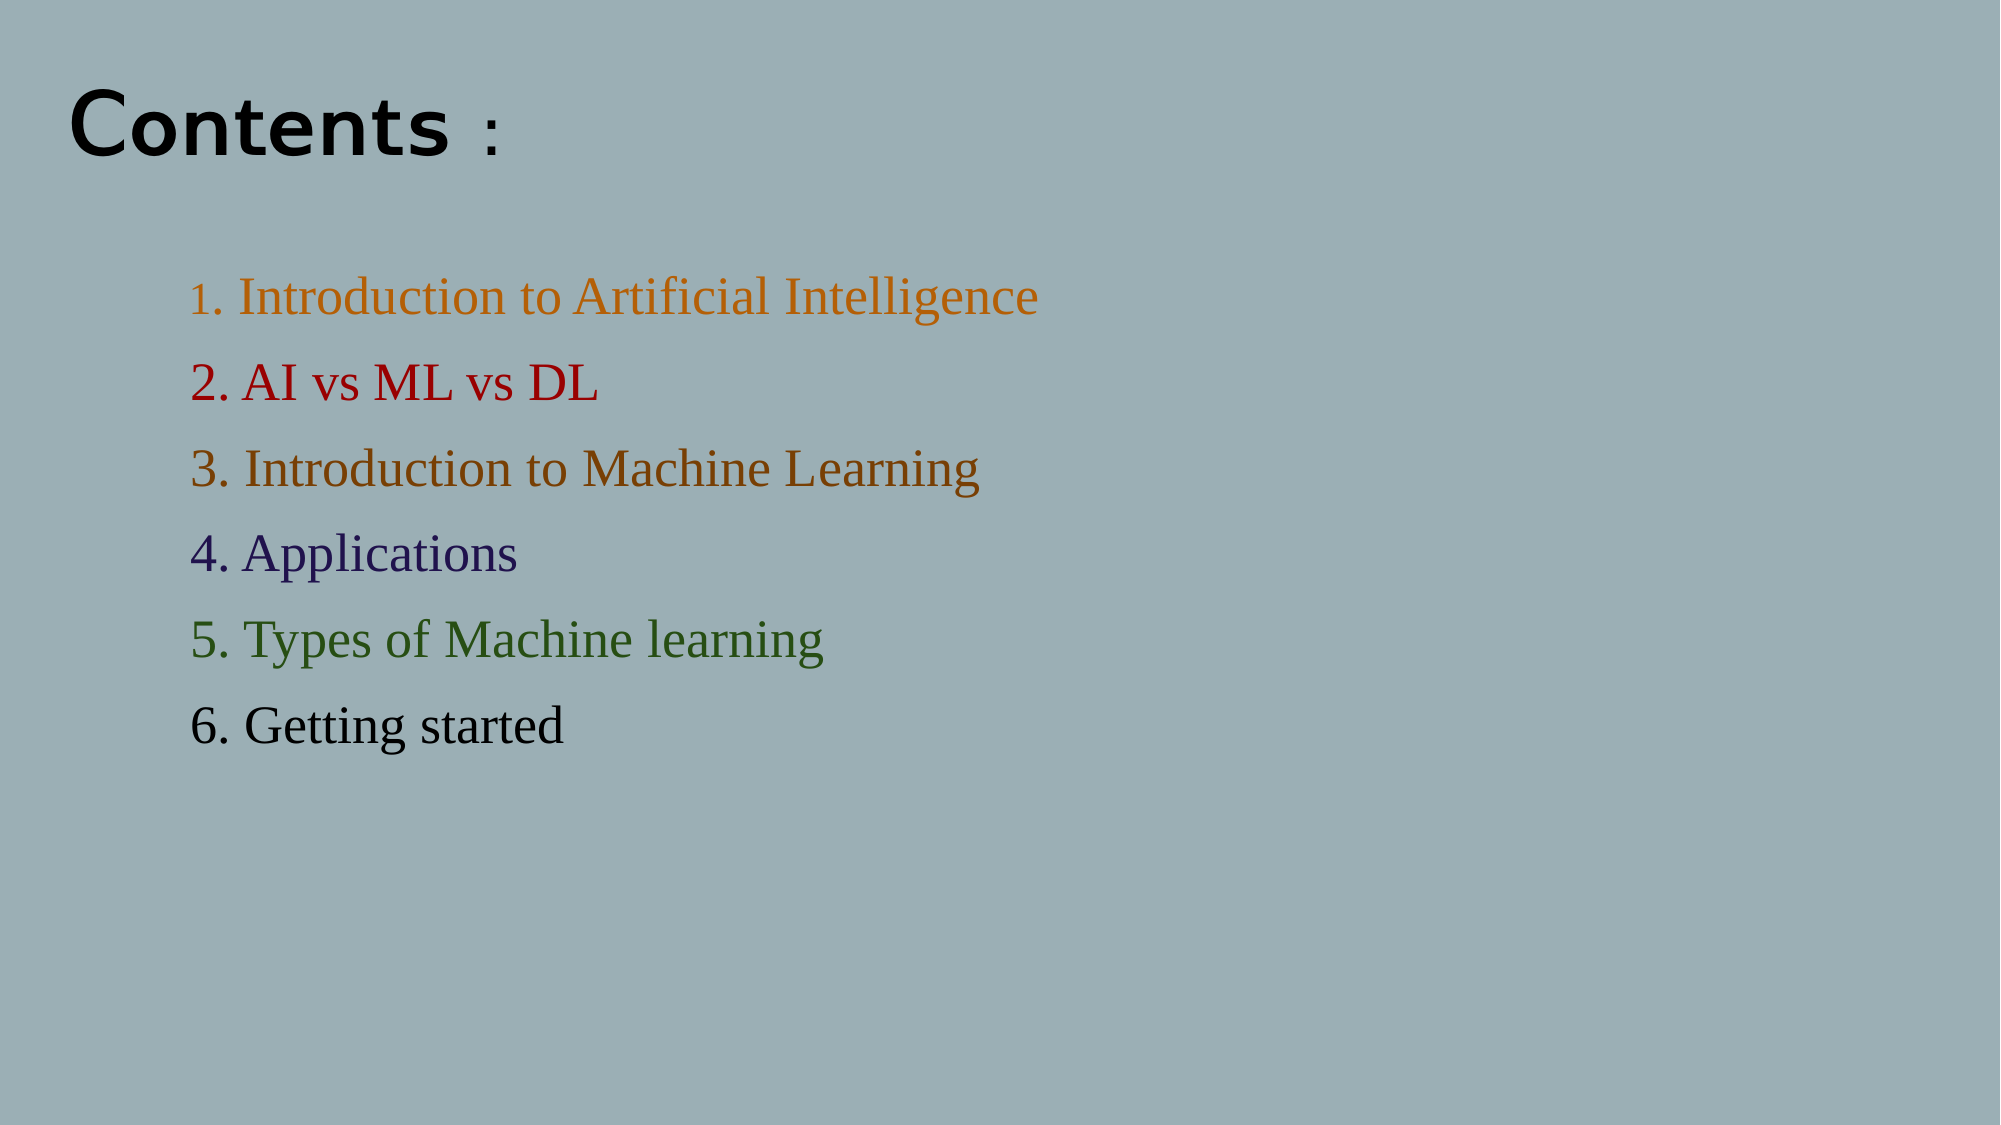

Contents :
 1. Introduction to Artificial Intelligence
 2. AI vs ML vs DL
 3. Introduction to Machine Learning
 4. Applications
 5. Types of Machine learning
 6. Getting started